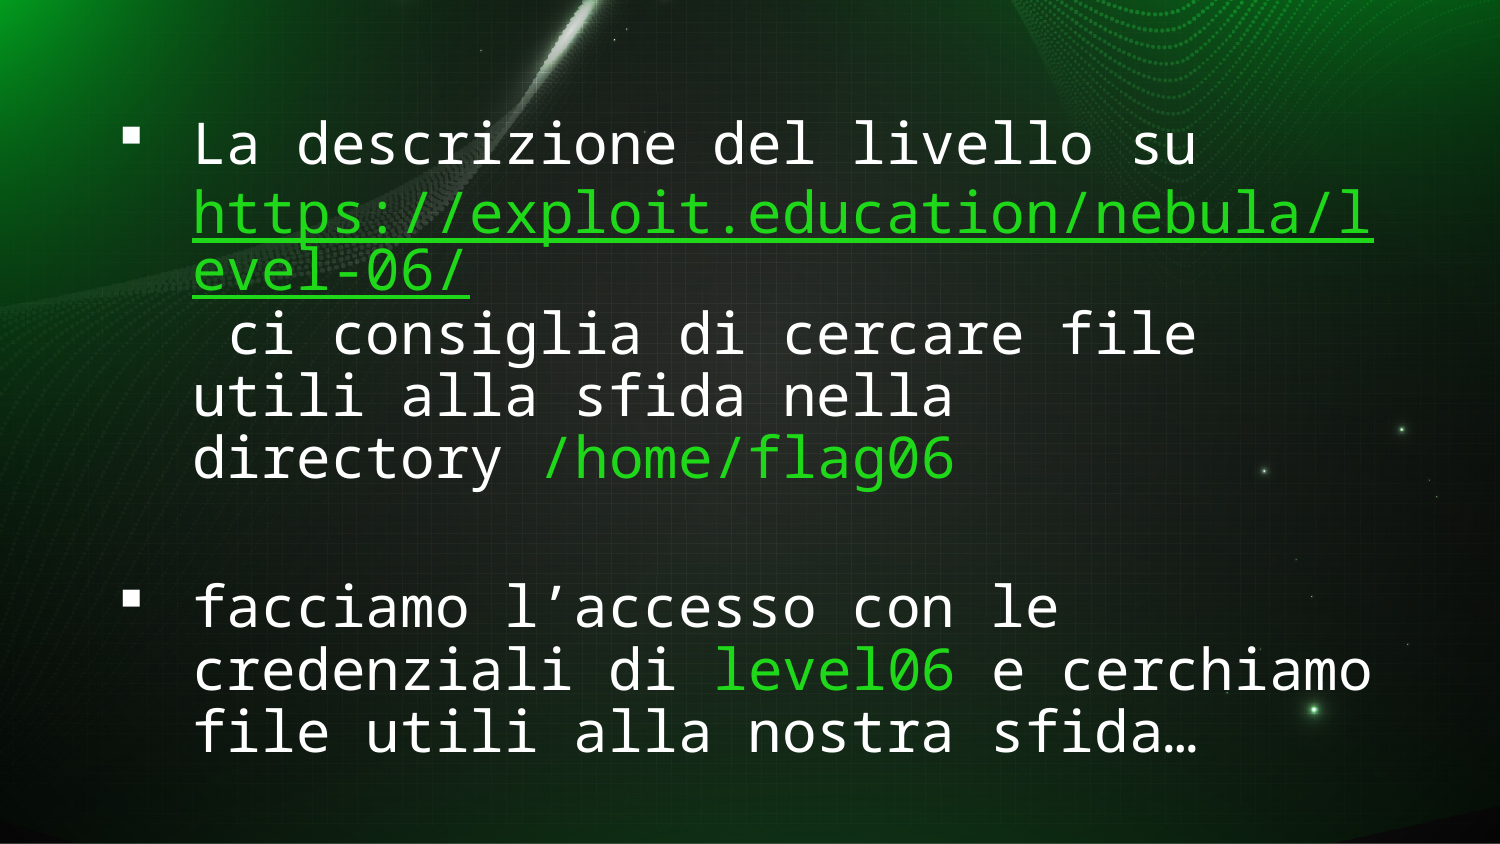

La descrizione del livello su https://exploit.education/nebula/level-06/ ci consiglia di cercare file utili alla sfida nella directory /home/flag06

facciamo l’accesso con le credenziali di level06 e cerchiamo file utili alla nostra sfida…